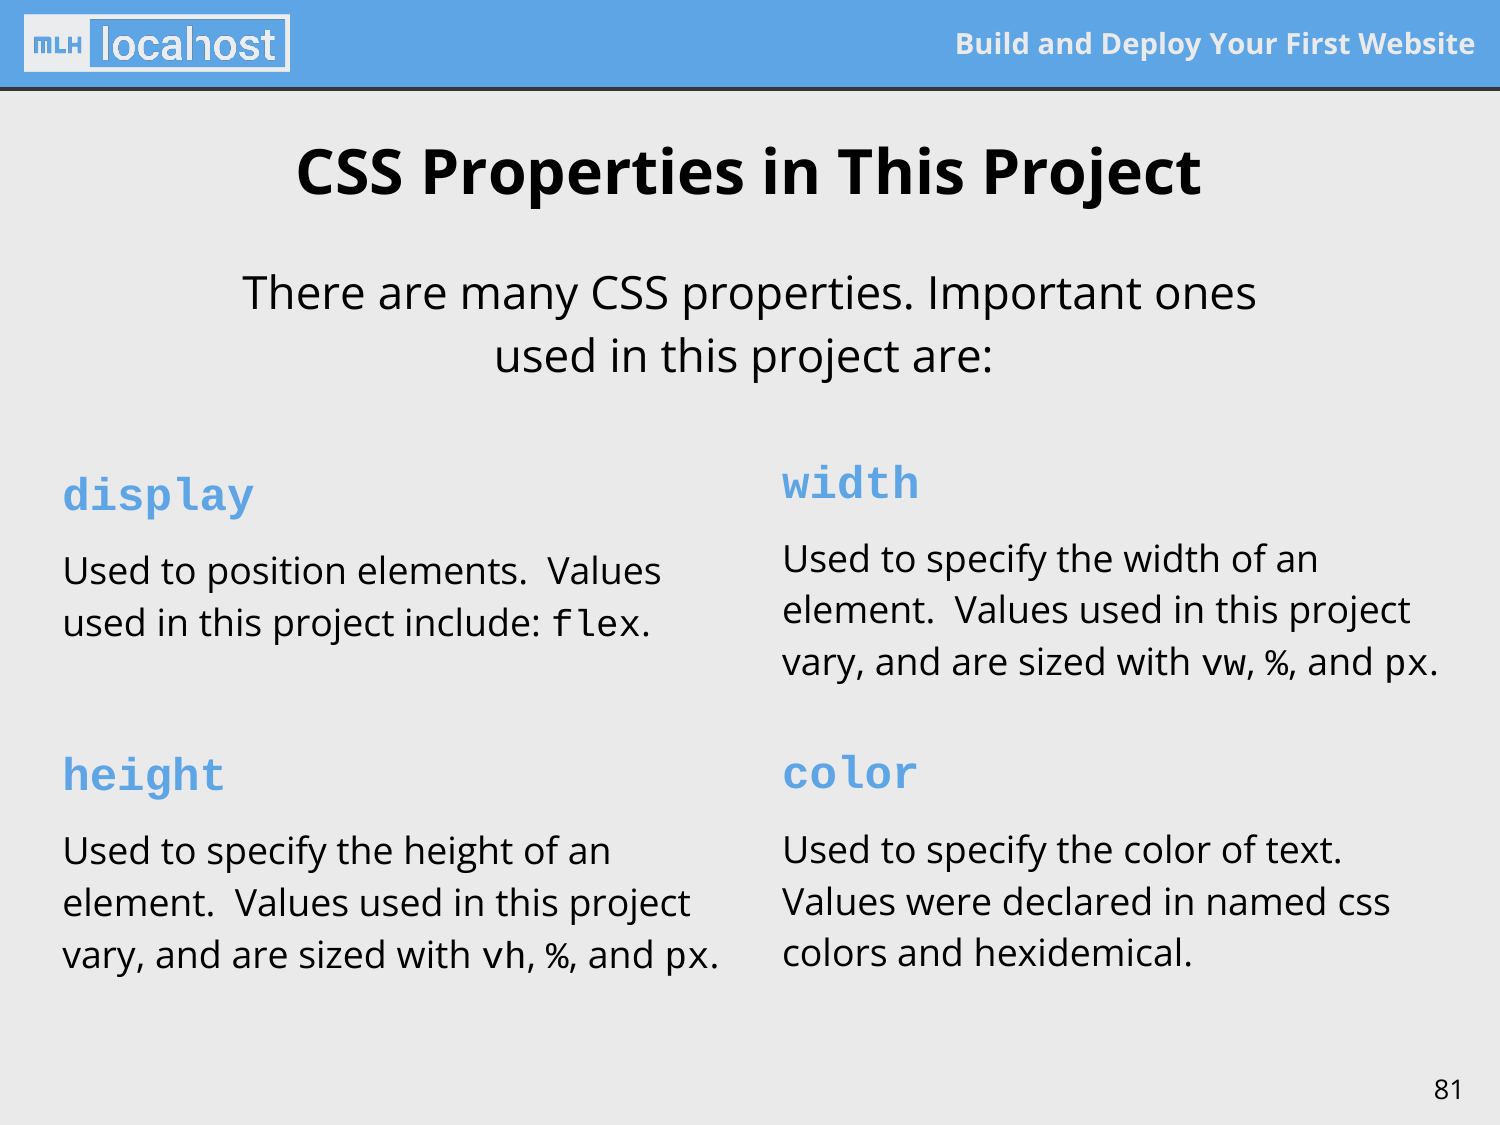

# CSS Properties in This Project
There are many CSS properties. Important ones used in this project are:
width
Used to specify the width of an element.  Values used in this project vary, and are sized with vw, %, and px.

color
Used to specify the color of text. Values were declared in named css colors and hexidemical.
display
Used to position elements.  Values used in this project include: flex.
height
Used to specify the height of an element.  Values used in this project vary, and are sized with vh, %, and px.

81